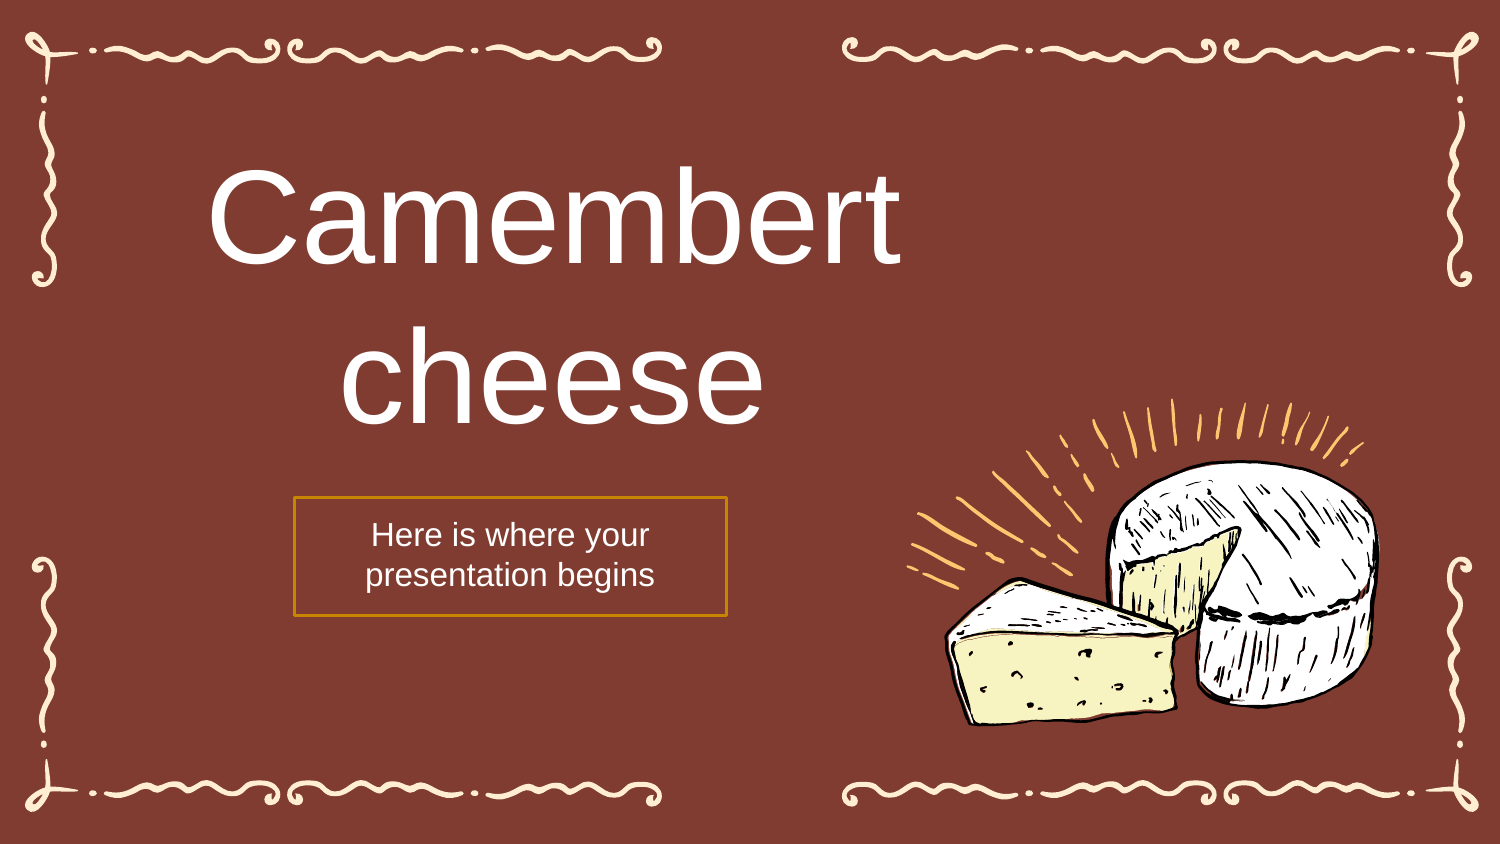

# Camembert cheese

z

Here is where your presentation begins